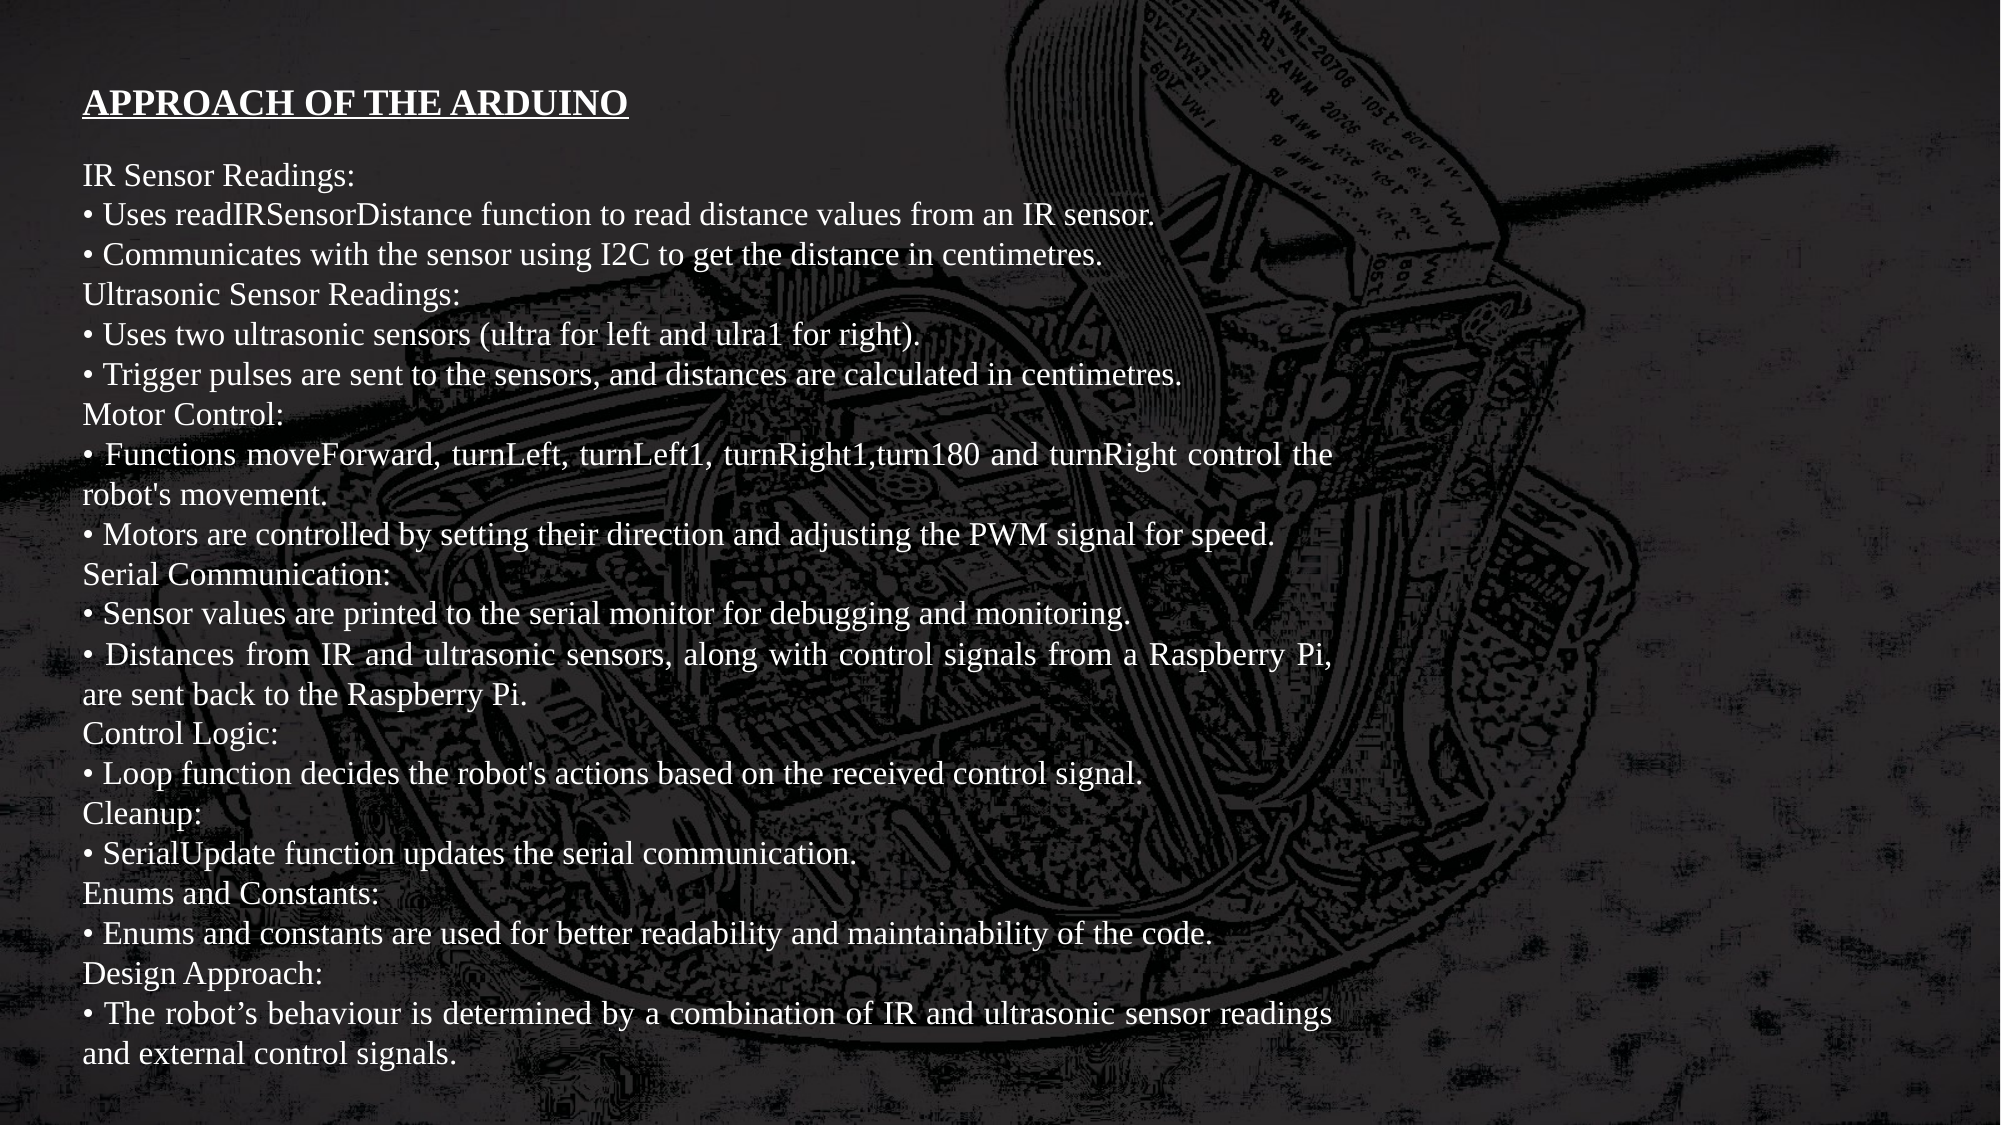

APPROACH OF THE ARDUINO

IR Sensor Readings:
• Uses readIRSensorDistance function to read distance values from an IR sensor.
• Communicates with the sensor using I2C to get the distance in centimetres.
Ultrasonic Sensor Readings:
• Uses two ultrasonic sensors (ultra for left and ulra1 for right).
• Trigger pulses are sent to the sensors, and distances are calculated in centimetres.
Motor Control:
• Functions moveForward, turnLeft, turnLeft1, turnRight1,turn180 and turnRight control the robot's movement.
• Motors are controlled by setting their direction and adjusting the PWM signal for speed.
Serial Communication:
• Sensor values are printed to the serial monitor for debugging and monitoring.
• Distances from IR and ultrasonic sensors, along with control signals from a Raspberry Pi, are sent back to the Raspberry Pi.
Control Logic:
• Loop function decides the robot's actions based on the received control signal.
Cleanup:
• SerialUpdate function updates the serial communication.
Enums and Constants:
• Enums and constants are used for better readability and maintainability of the code.
Design Approach:
• The robot’s behaviour is determined by a combination of IR and ultrasonic sensor readings and external control signals.